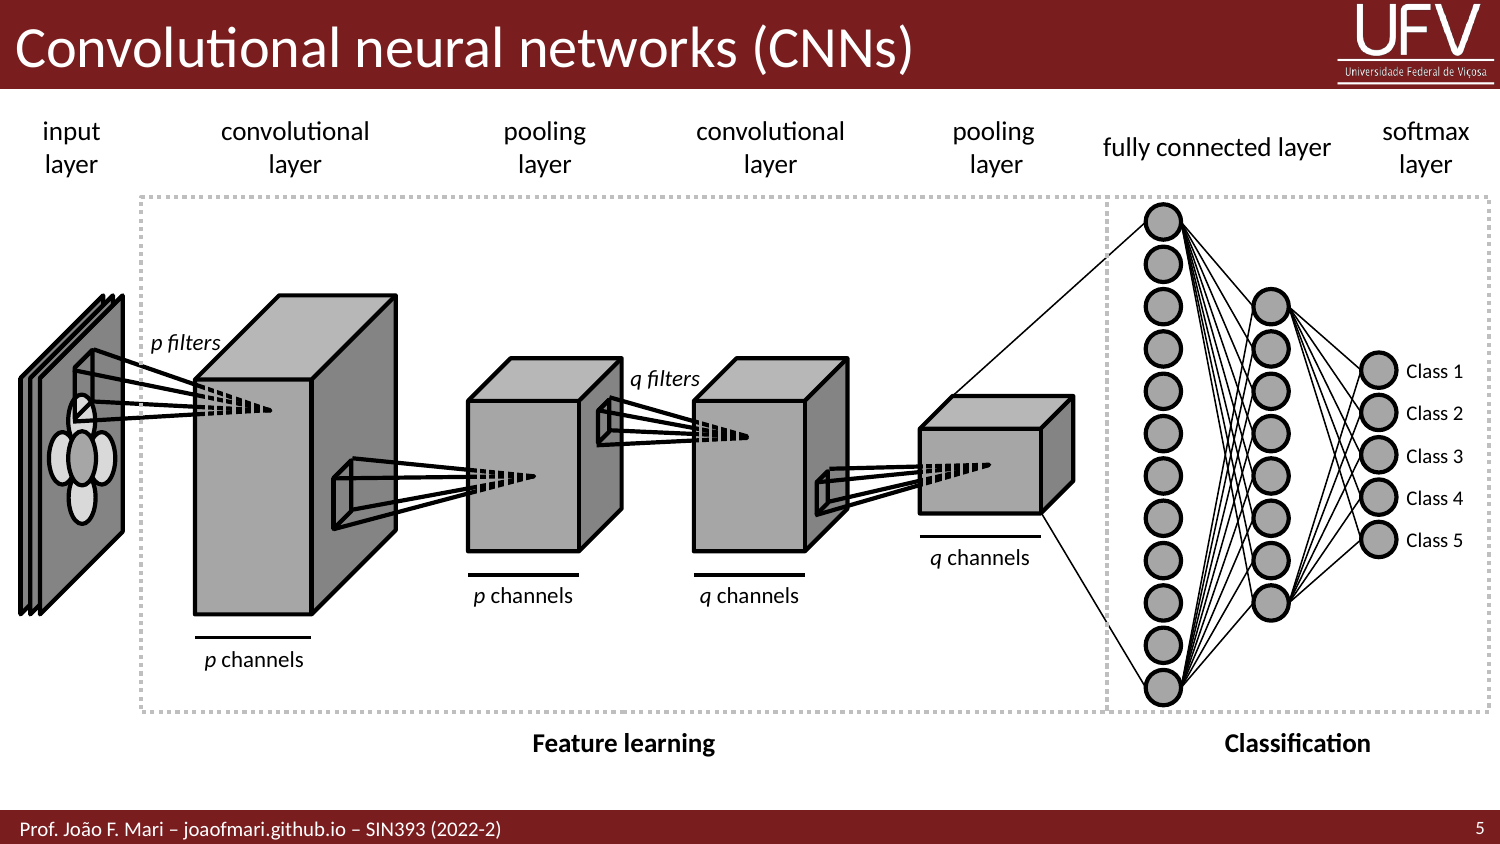

# Convolutional neural networks (CNNs)
input
layer
convolutional
layer
pooling
layer
convolutional
layer
pooling
layer
fully connected layer
softmax
layer

p filters

Class 1
Class 2
Class 3
Class 4
Class 5
q filters

q channels
p channels
q channels
p channels
Feature learning
Classification
5
 Prof. João F. Mari – joaofmari.github.io – SIN393 (2022-2)